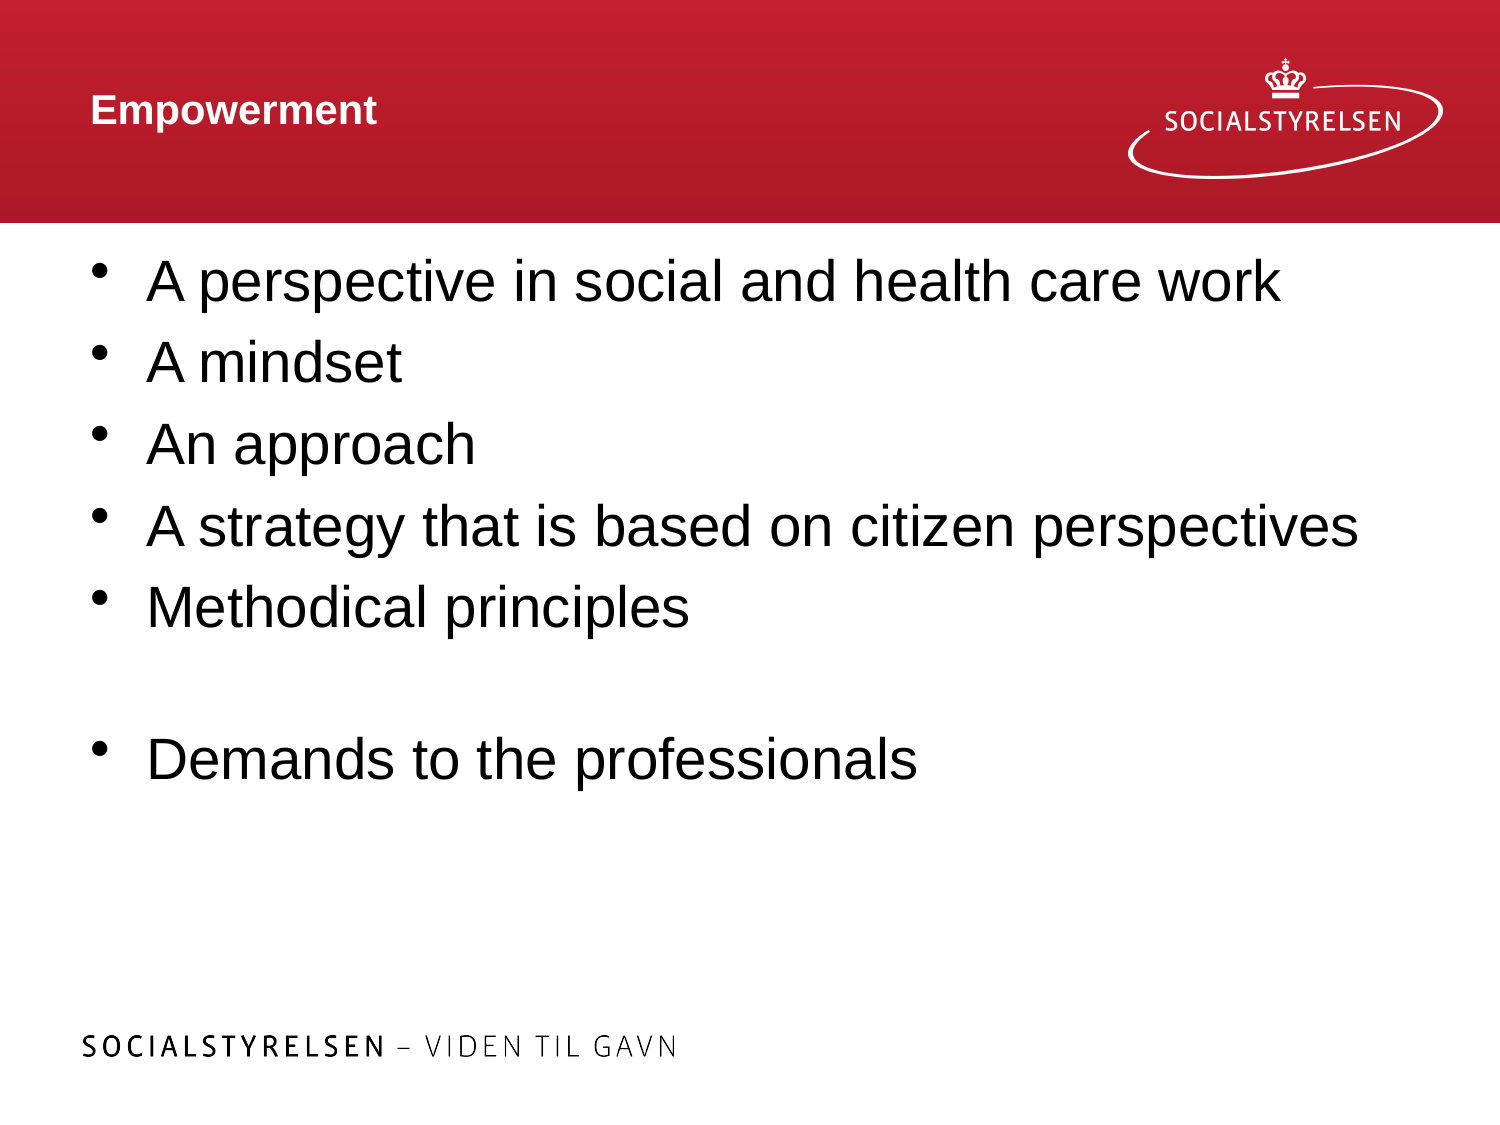

# Empowerment
A perspective in social and health care work
A mindset
An approach
A strategy that is based on citizen perspectives
Methodical principles
Demands to the professionals